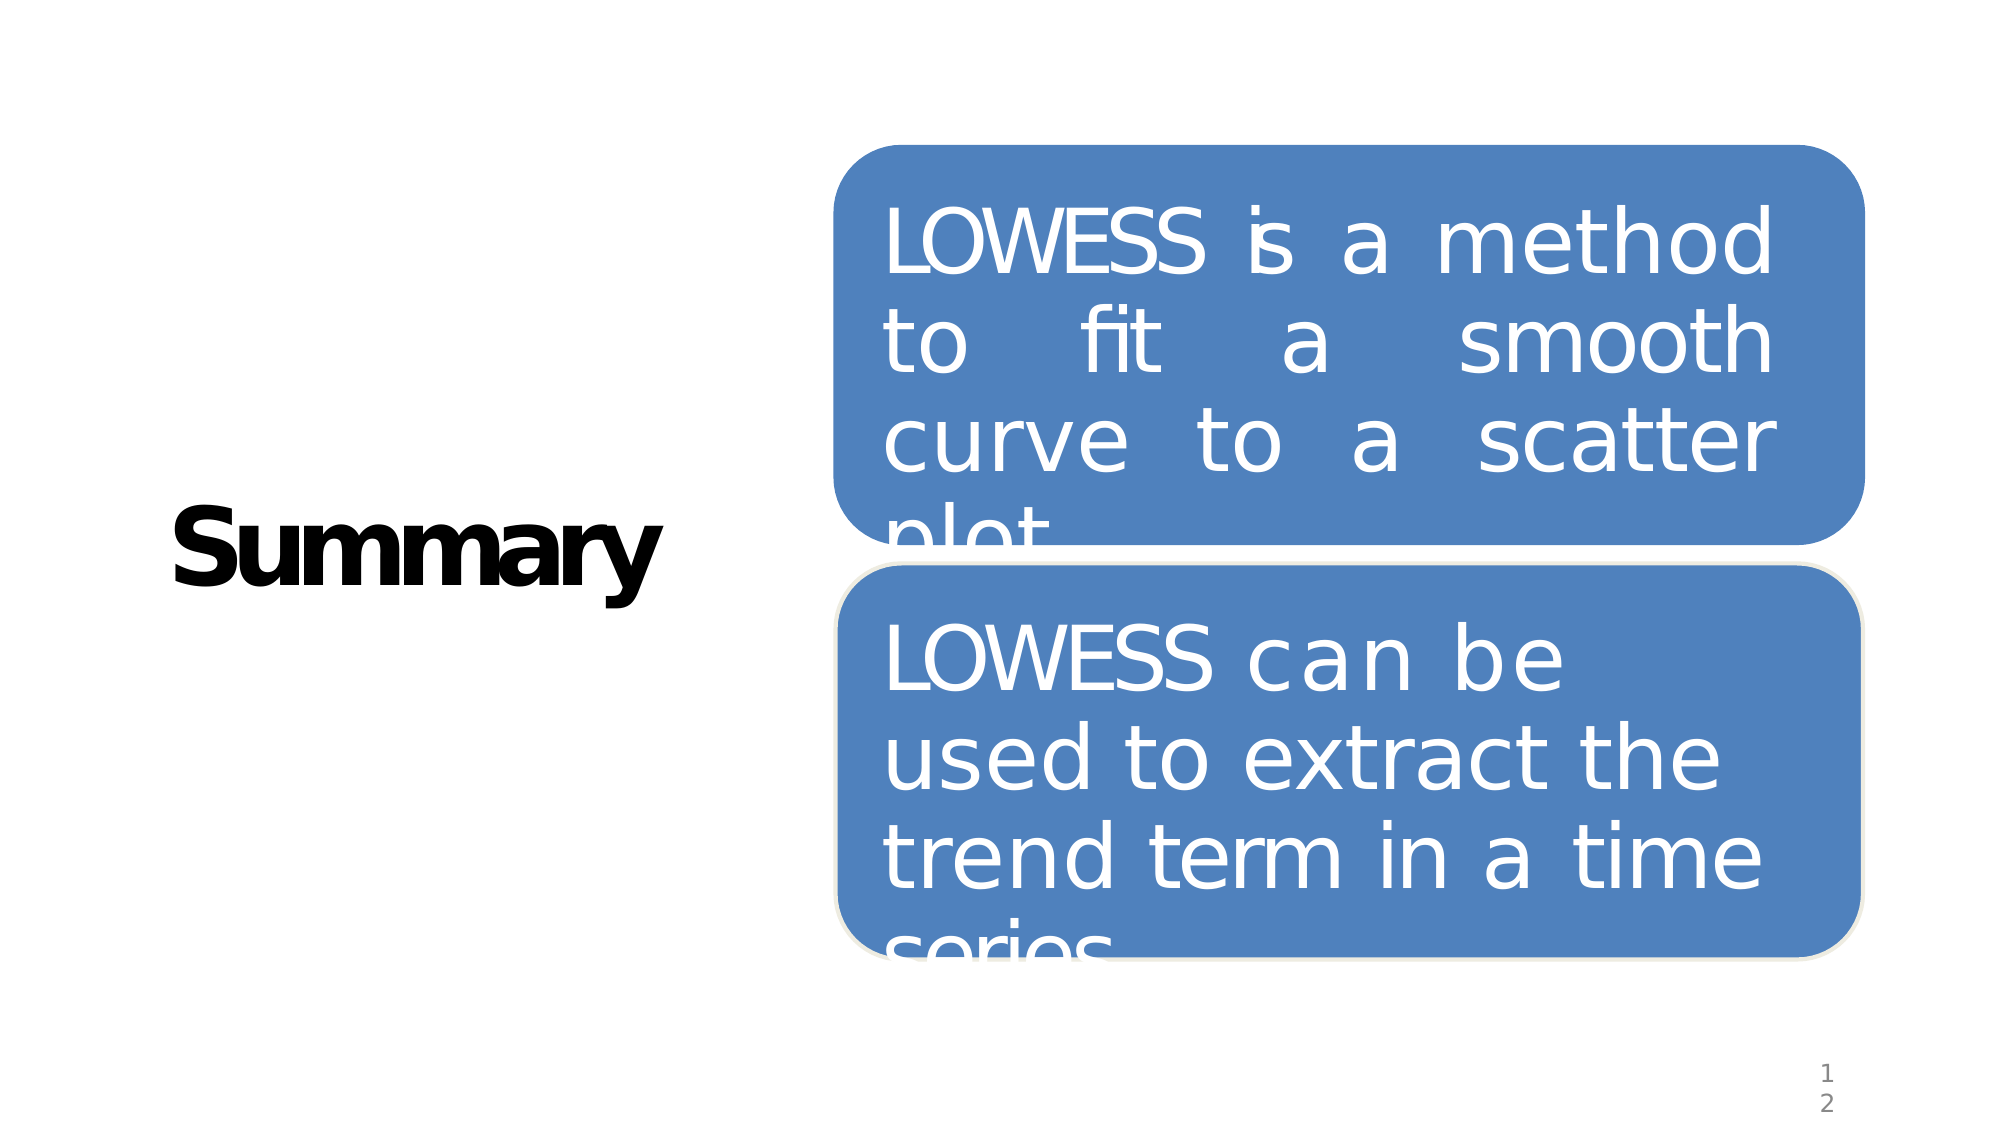

LOWESS is a method to fit a smooth curve to a scatter plot
Summary
LOWESS can be used to extract the trend term in a time series

12